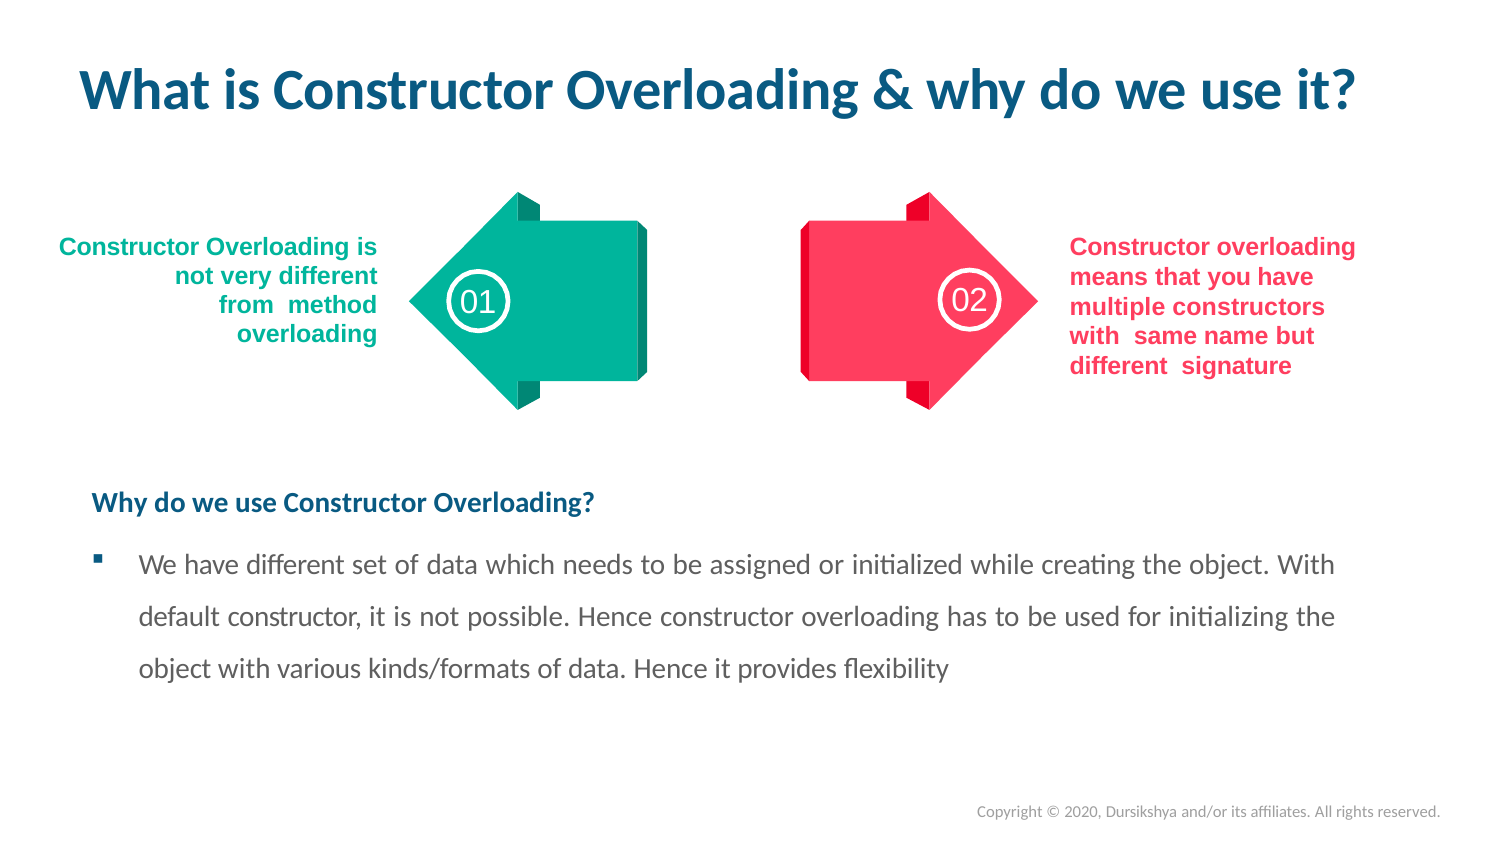

# What is Constructor Overloading & why do we use it?

Constructor Overloading is  not very different from  method overloading
Constructor overloading  means that you have  multiple constructors with  same name but different  signature
02
01
Why do we use Constructor Overloading?
We have different set of data which needs to be assigned or initialized while creating the object. With  default constructor, it is not possible. Hence constructor overloading has to be used for initializing the  object with various kinds/formats of data. Hence it provides flexibility
Copyright © 2020, Dursikshya and/or its affiliates. All rights reserved.